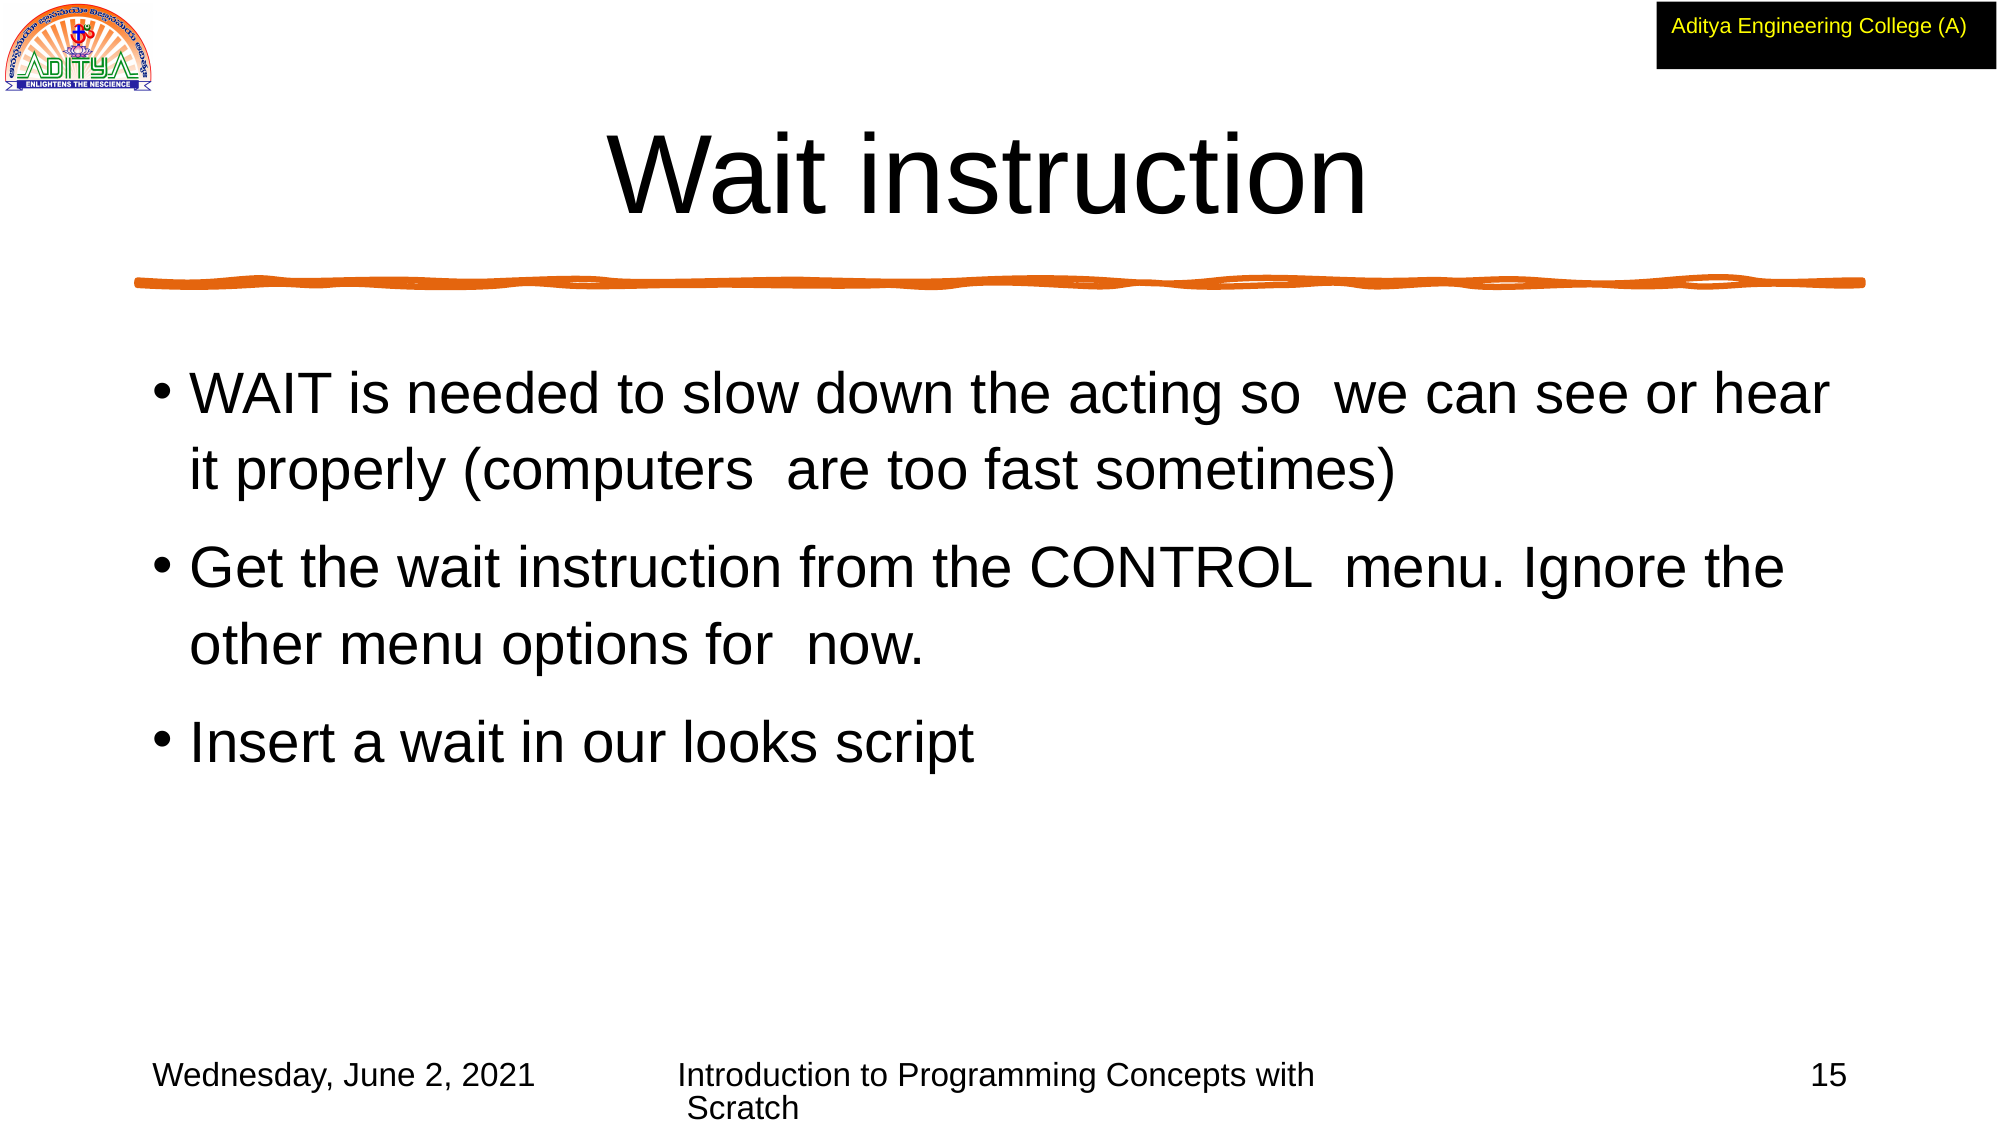

# Wait instruction
WAIT is needed to slow down the acting so  we can see or hear it properly (computers  are too fast sometimes)
Get the wait instruction from the CONTROL  menu. Ignore the other menu options for  now.
Insert a wait in our looks script
Wednesday, June 2, 2021
Introduction to Programming Concepts with Scratch
15